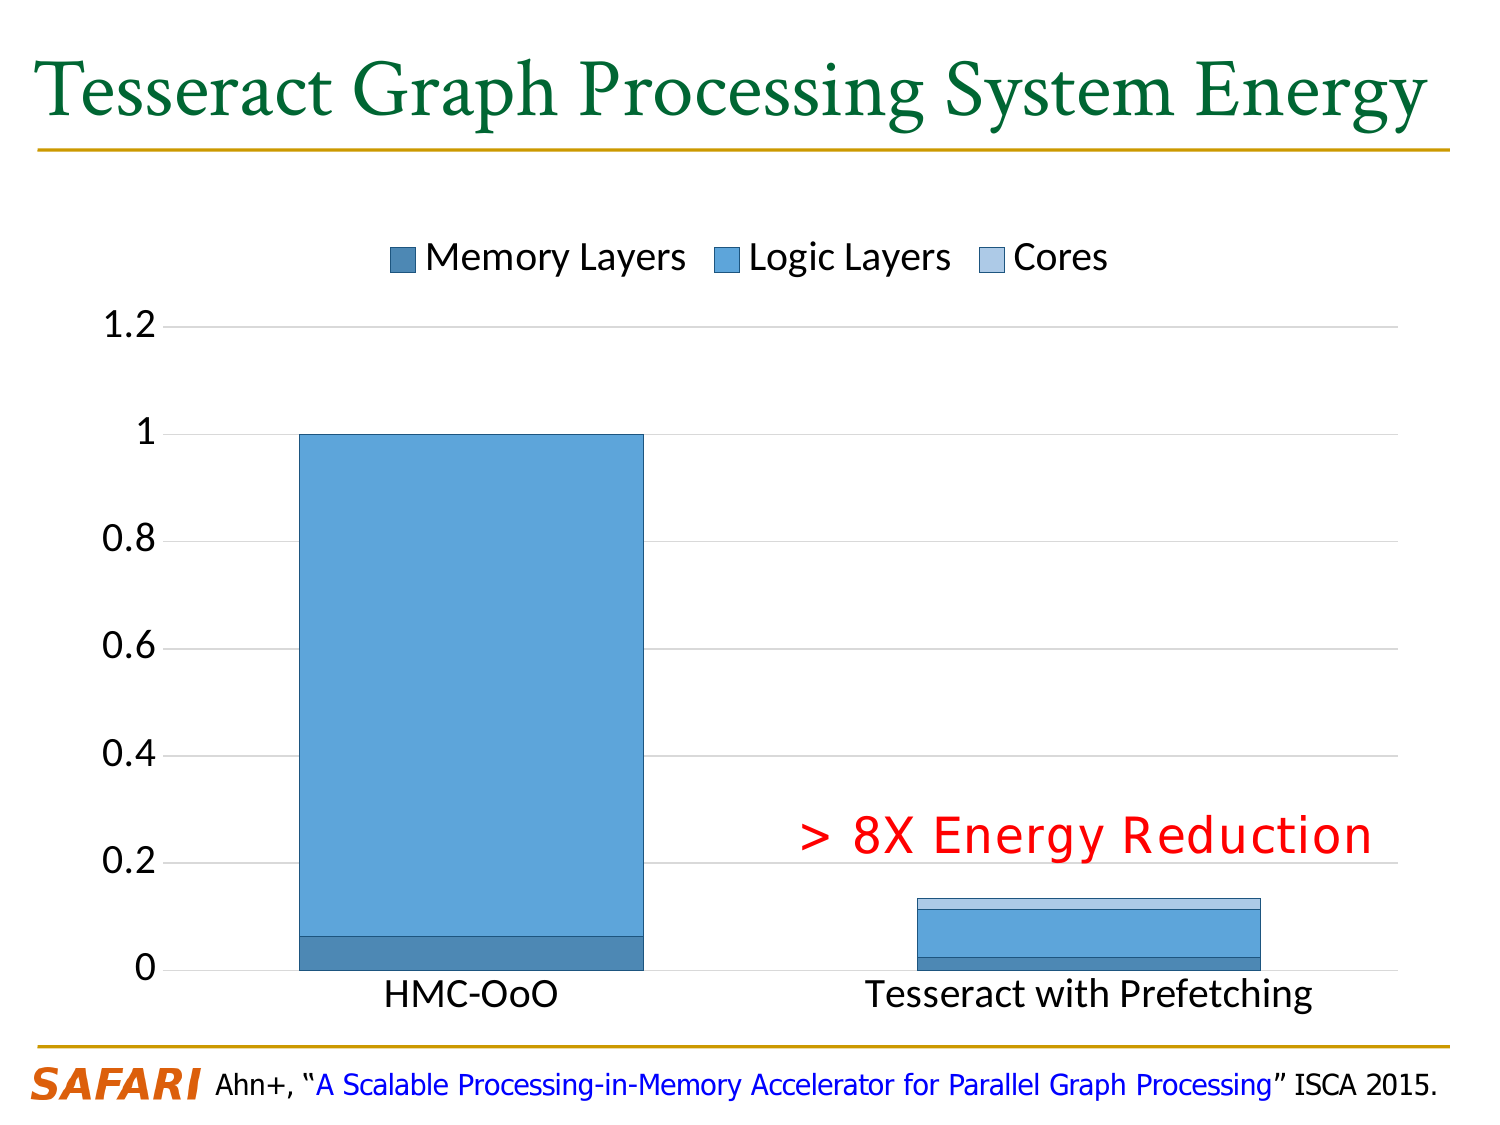

# Tesseract Graph Processing System Energy

### Chart

| Category | Memory Layers | Logic Layers | Cores |
|---|---|---|---|
| HMC-OoO | 0.0637506646 | 0.9362493354 | 0.0 |
| Tesseract with Prefetching | 0.0243360804911885 | 0.0899198736478402 | 0.0202188828553073 |
> 8X Energy Reduction
Ahn+, “A Scalable Processing-in-Memory Accelerator for Parallel Graph Processing” ISCA 2015.